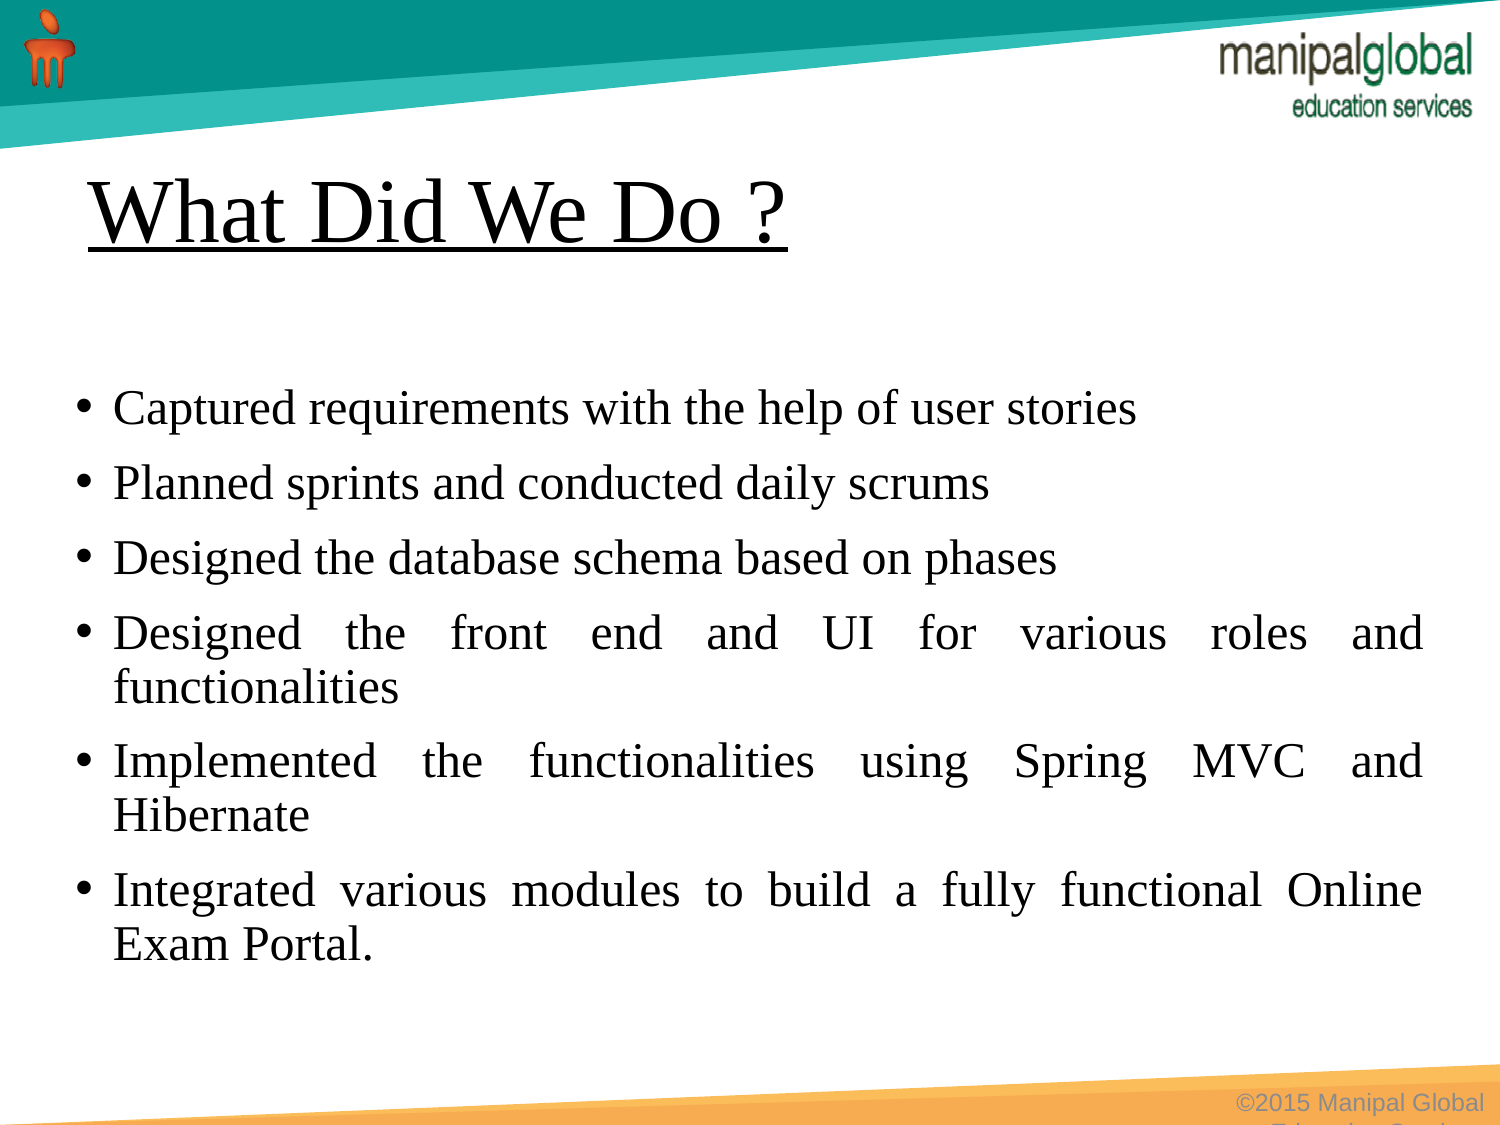

# What Did We Do ?
Captured requirements with the help of user stories
Planned sprints and conducted daily scrums
Designed the database schema based on phases
Designed the front end and UI for various roles and functionalities
Implemented the functionalities using Spring MVC and Hibernate
Integrated various modules to build a fully functional Online Exam Portal.